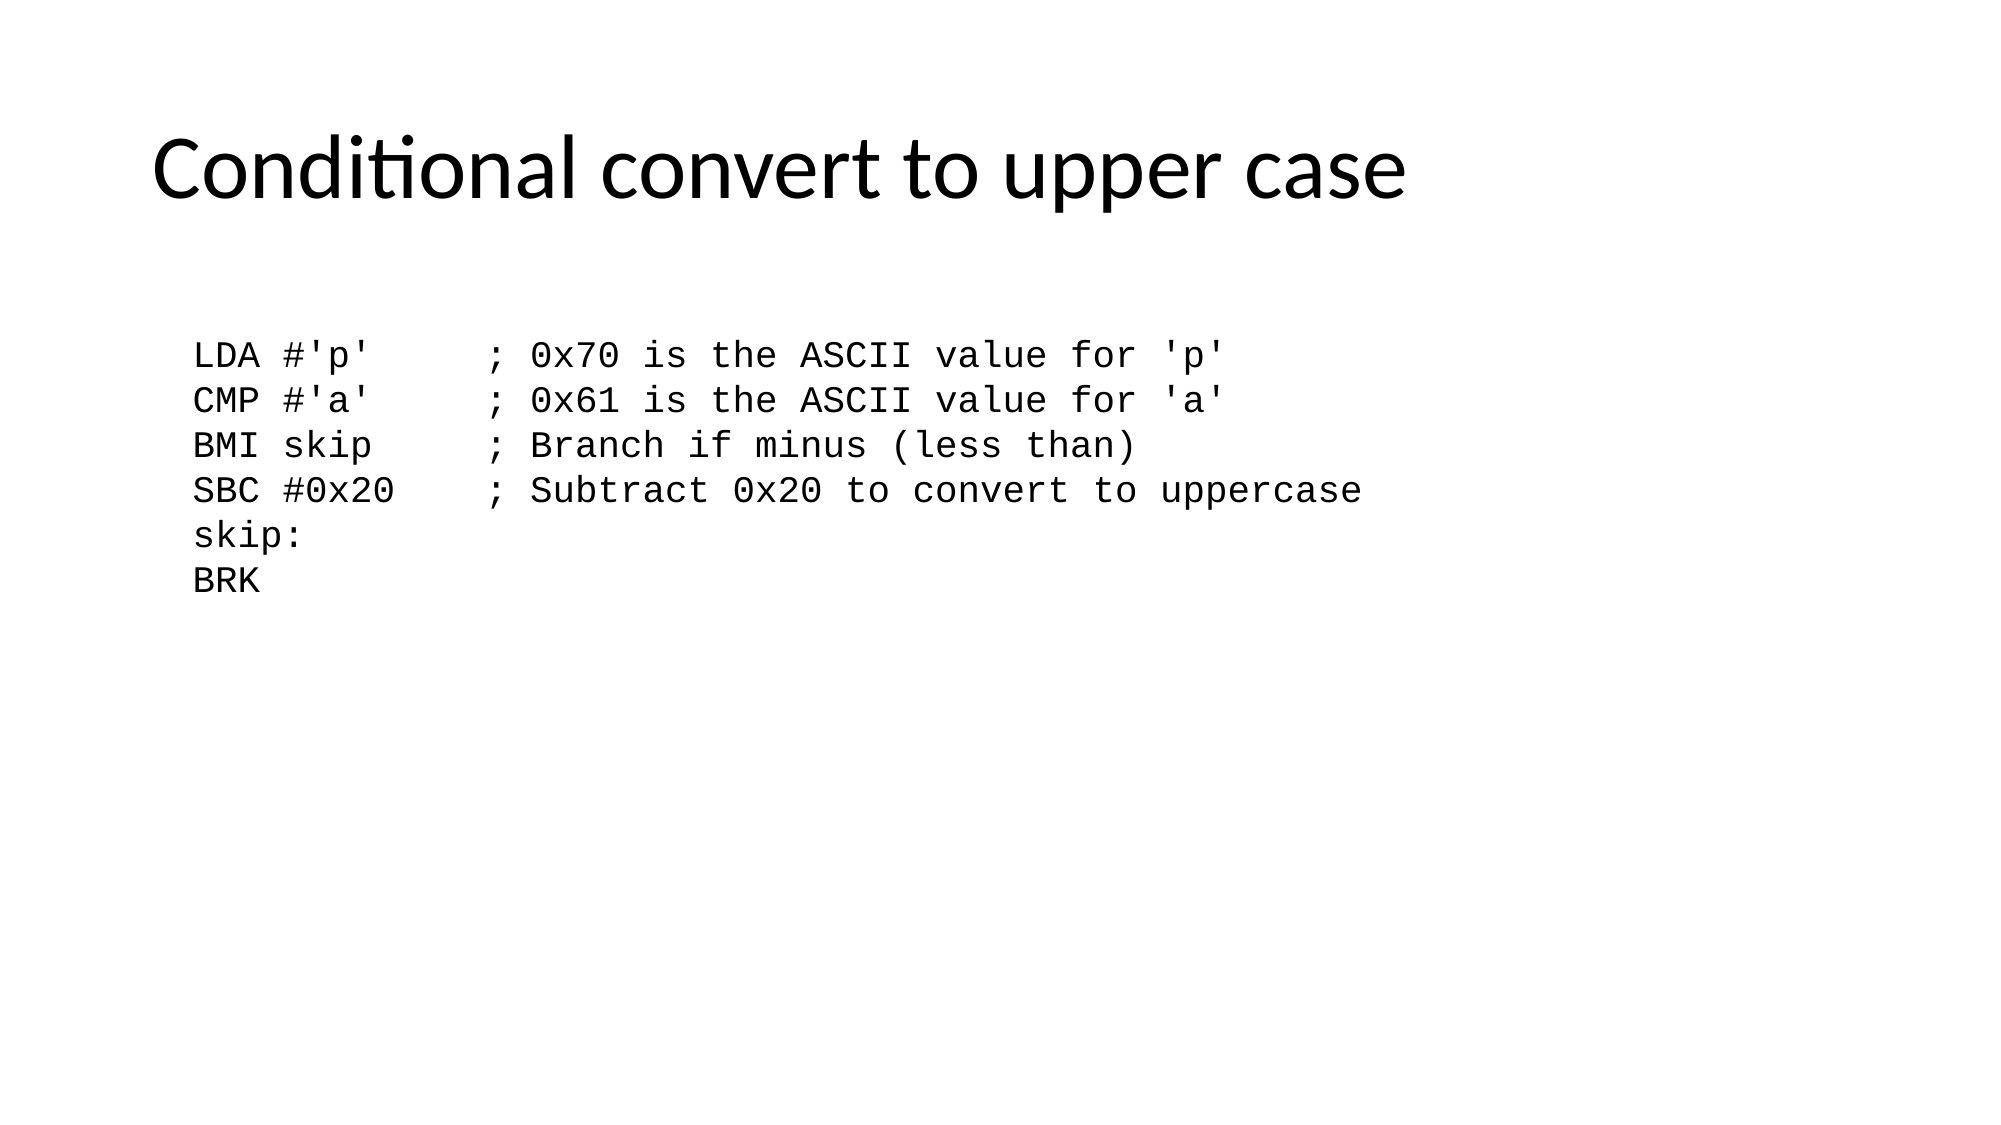

# Conditional convert to upper case

LDA #'p'     ; 0x70 is the ASCII value for 'p'
CMP #'a'     ; 0x61 is the ASCII value for 'a'
BMI skip     ; Branch if minus (less than)
SBC #0x20    ; Subtract 0x20 to convert to uppercase
skip:
BRK